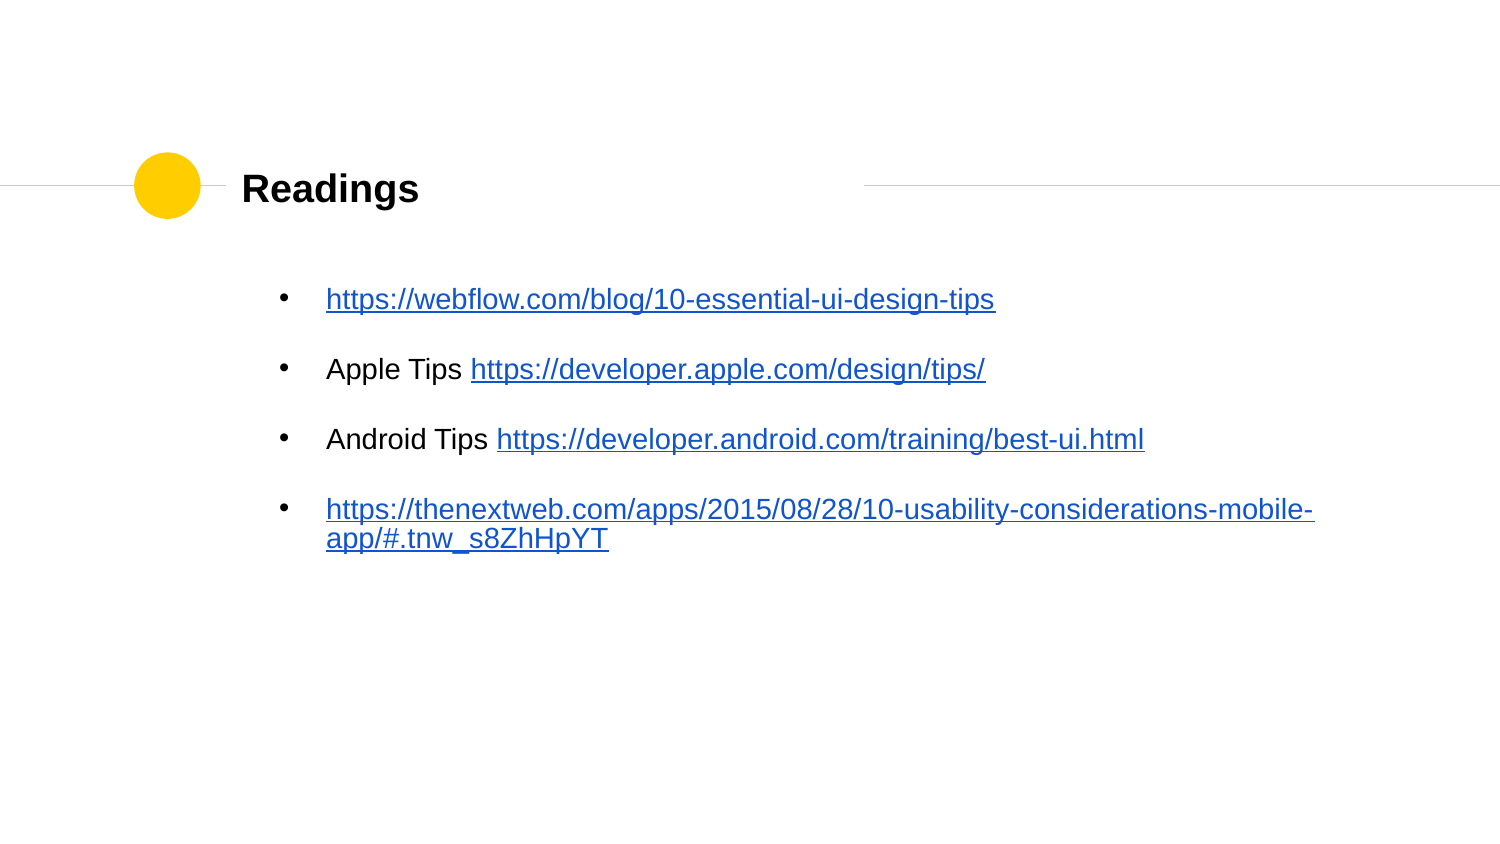

# Readings
https://webflow.com/blog/10-essential-ui-design-tips

Apple Tips https://developer.apple.com/design/tips/

Android Tips https://developer.android.com/training/best-ui.html

https://thenextweb.com/apps/2015/08/28/10-usability-considerations-mobile-app/#.tnw_s8ZhHpYT